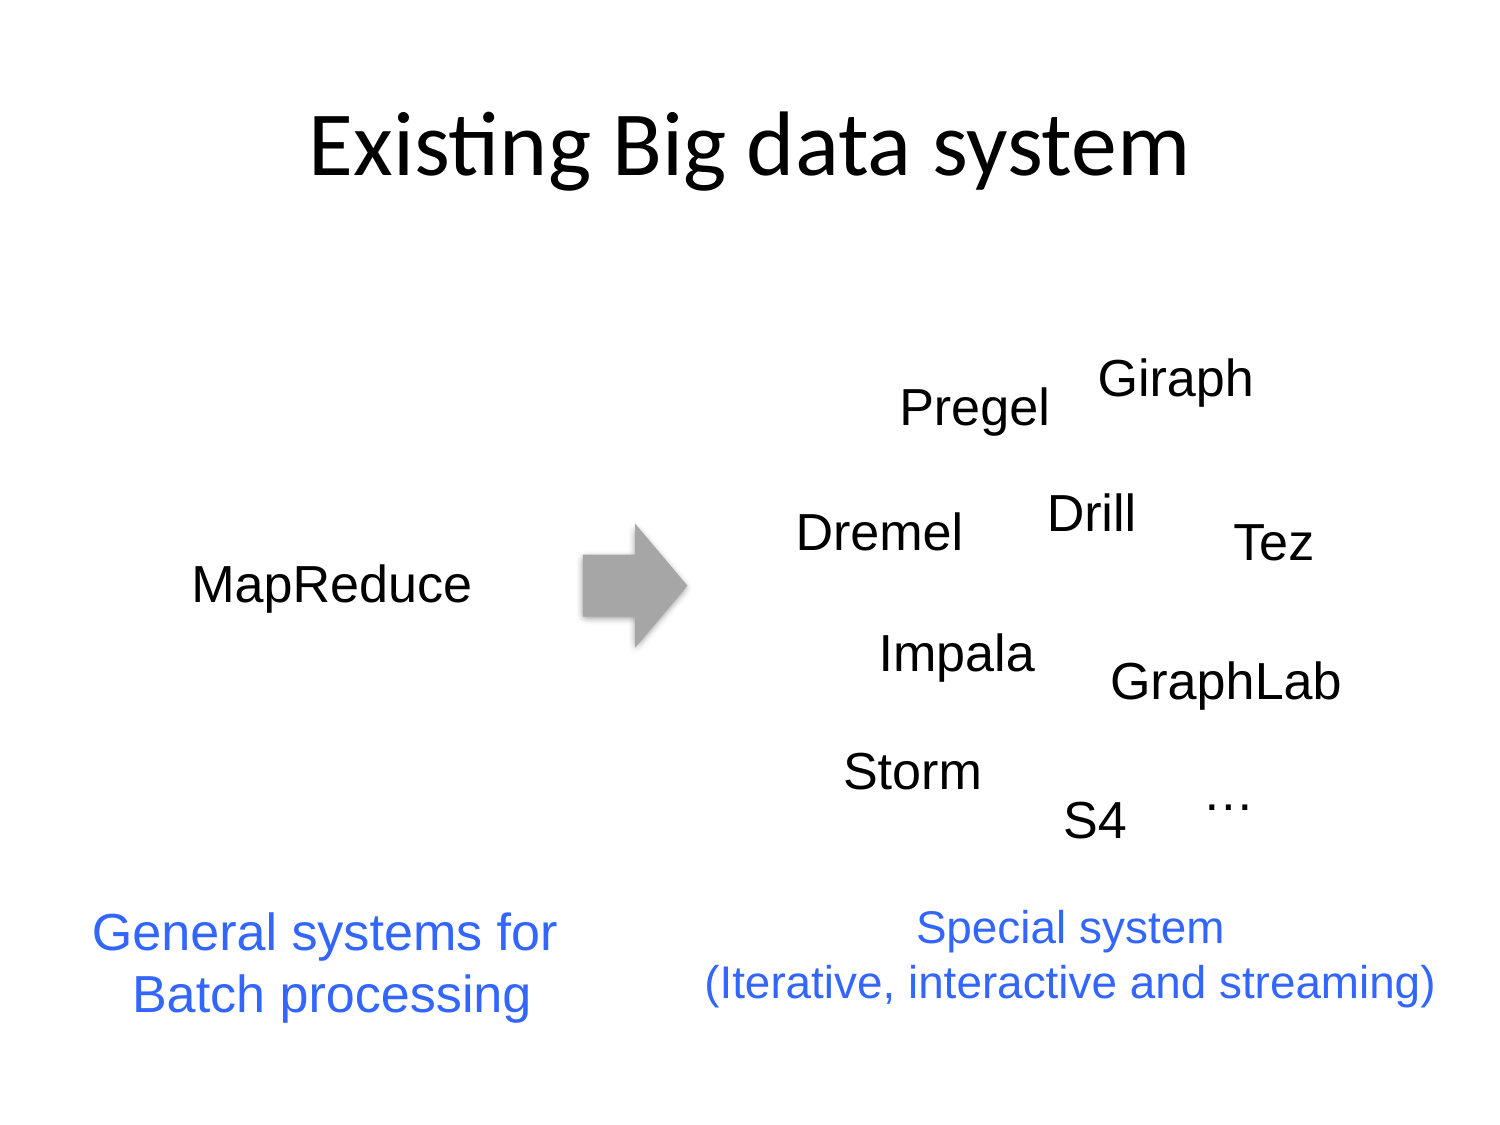

# Existing Big data system
Giraph
Pregel
Drill
Dremel
Tez

MapReduce
Impala
GraphLab
Storm
…
S4
General systems for
Batch processing
Special system
(Iterative, interactive and streaming)